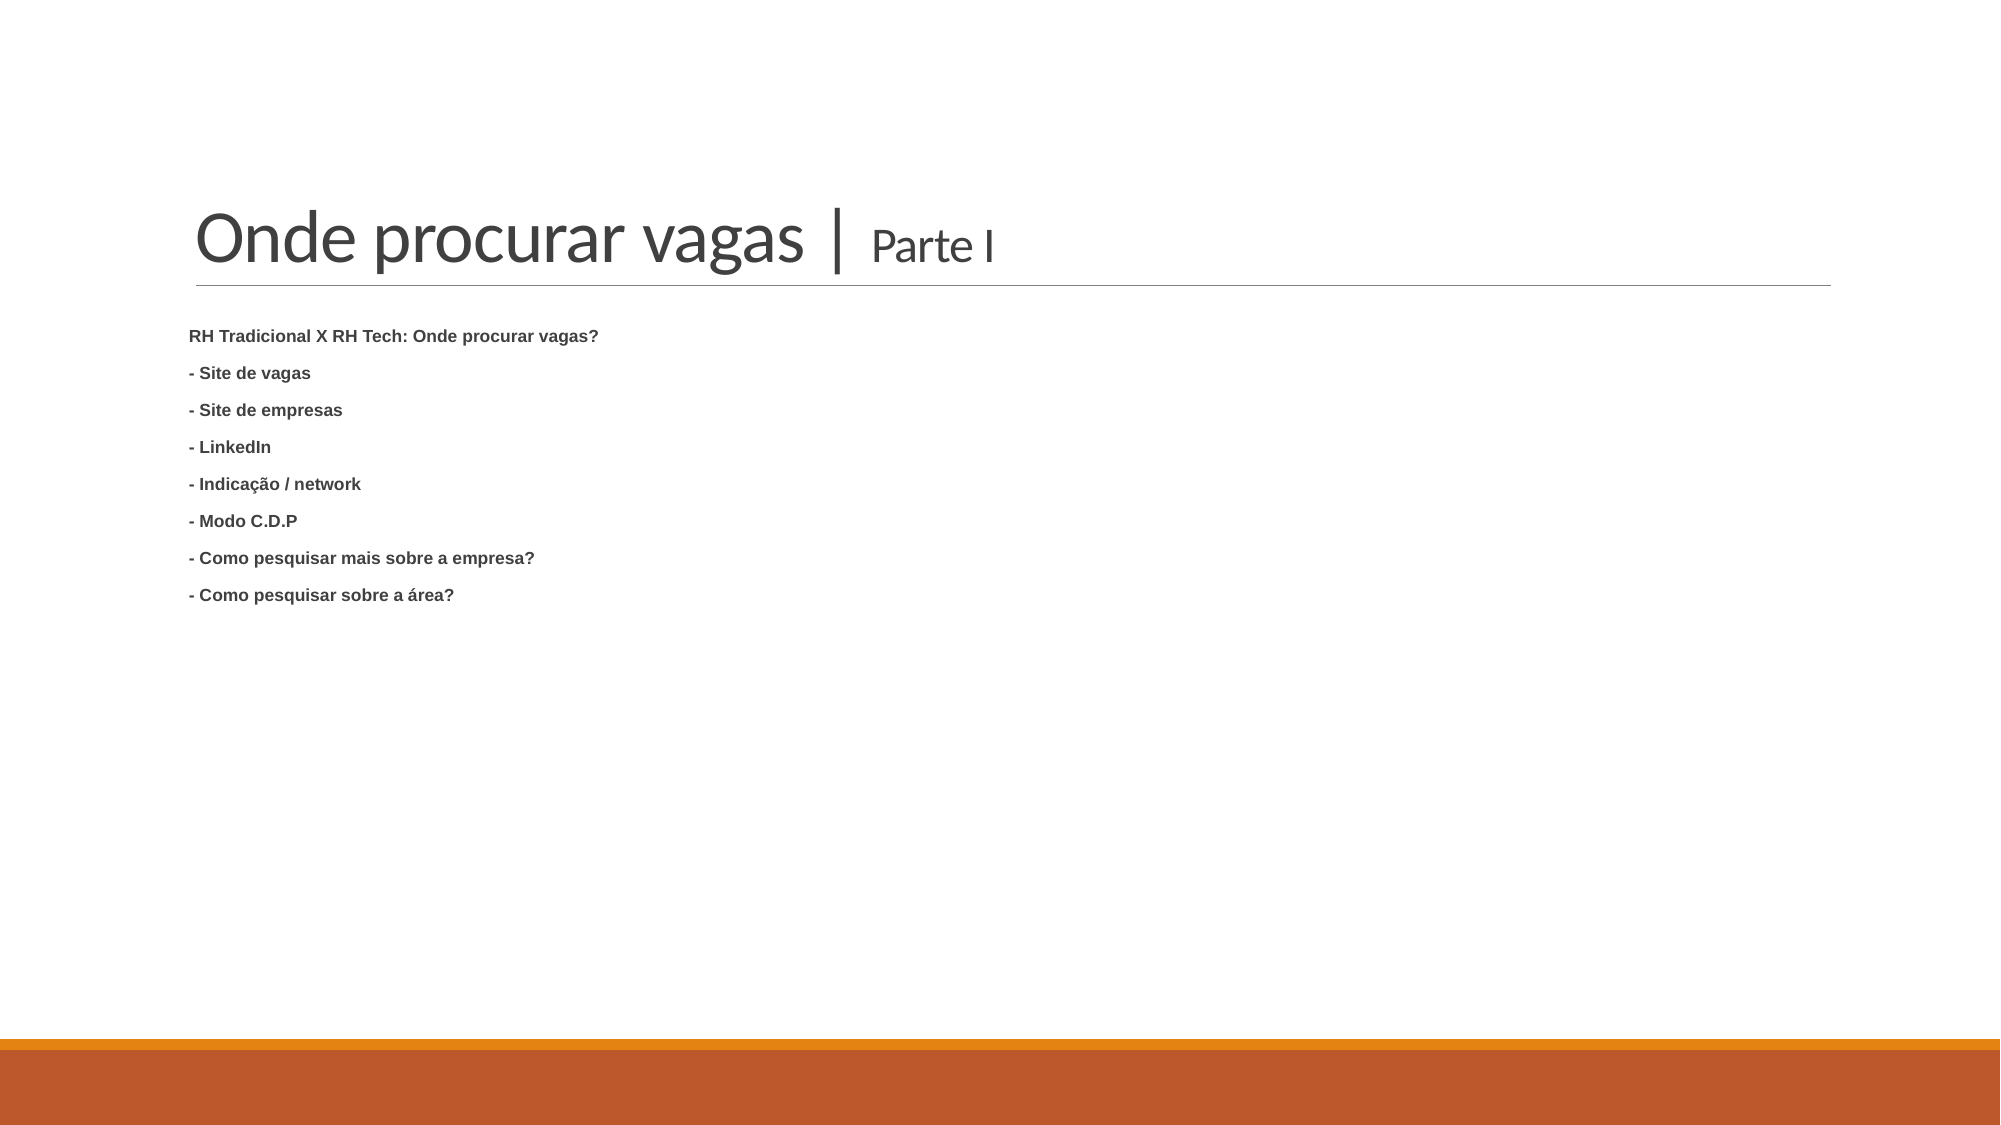

# Onde procurar vagas | Parte I
RH Tradicional X RH Tech: Onde procurar vagas?
- Site de vagas
- Site de empresas
- LinkedIn
- Indicação / network
- Modo C.D.P
- Como pesquisar mais sobre a empresa?
- Como pesquisar sobre a área?